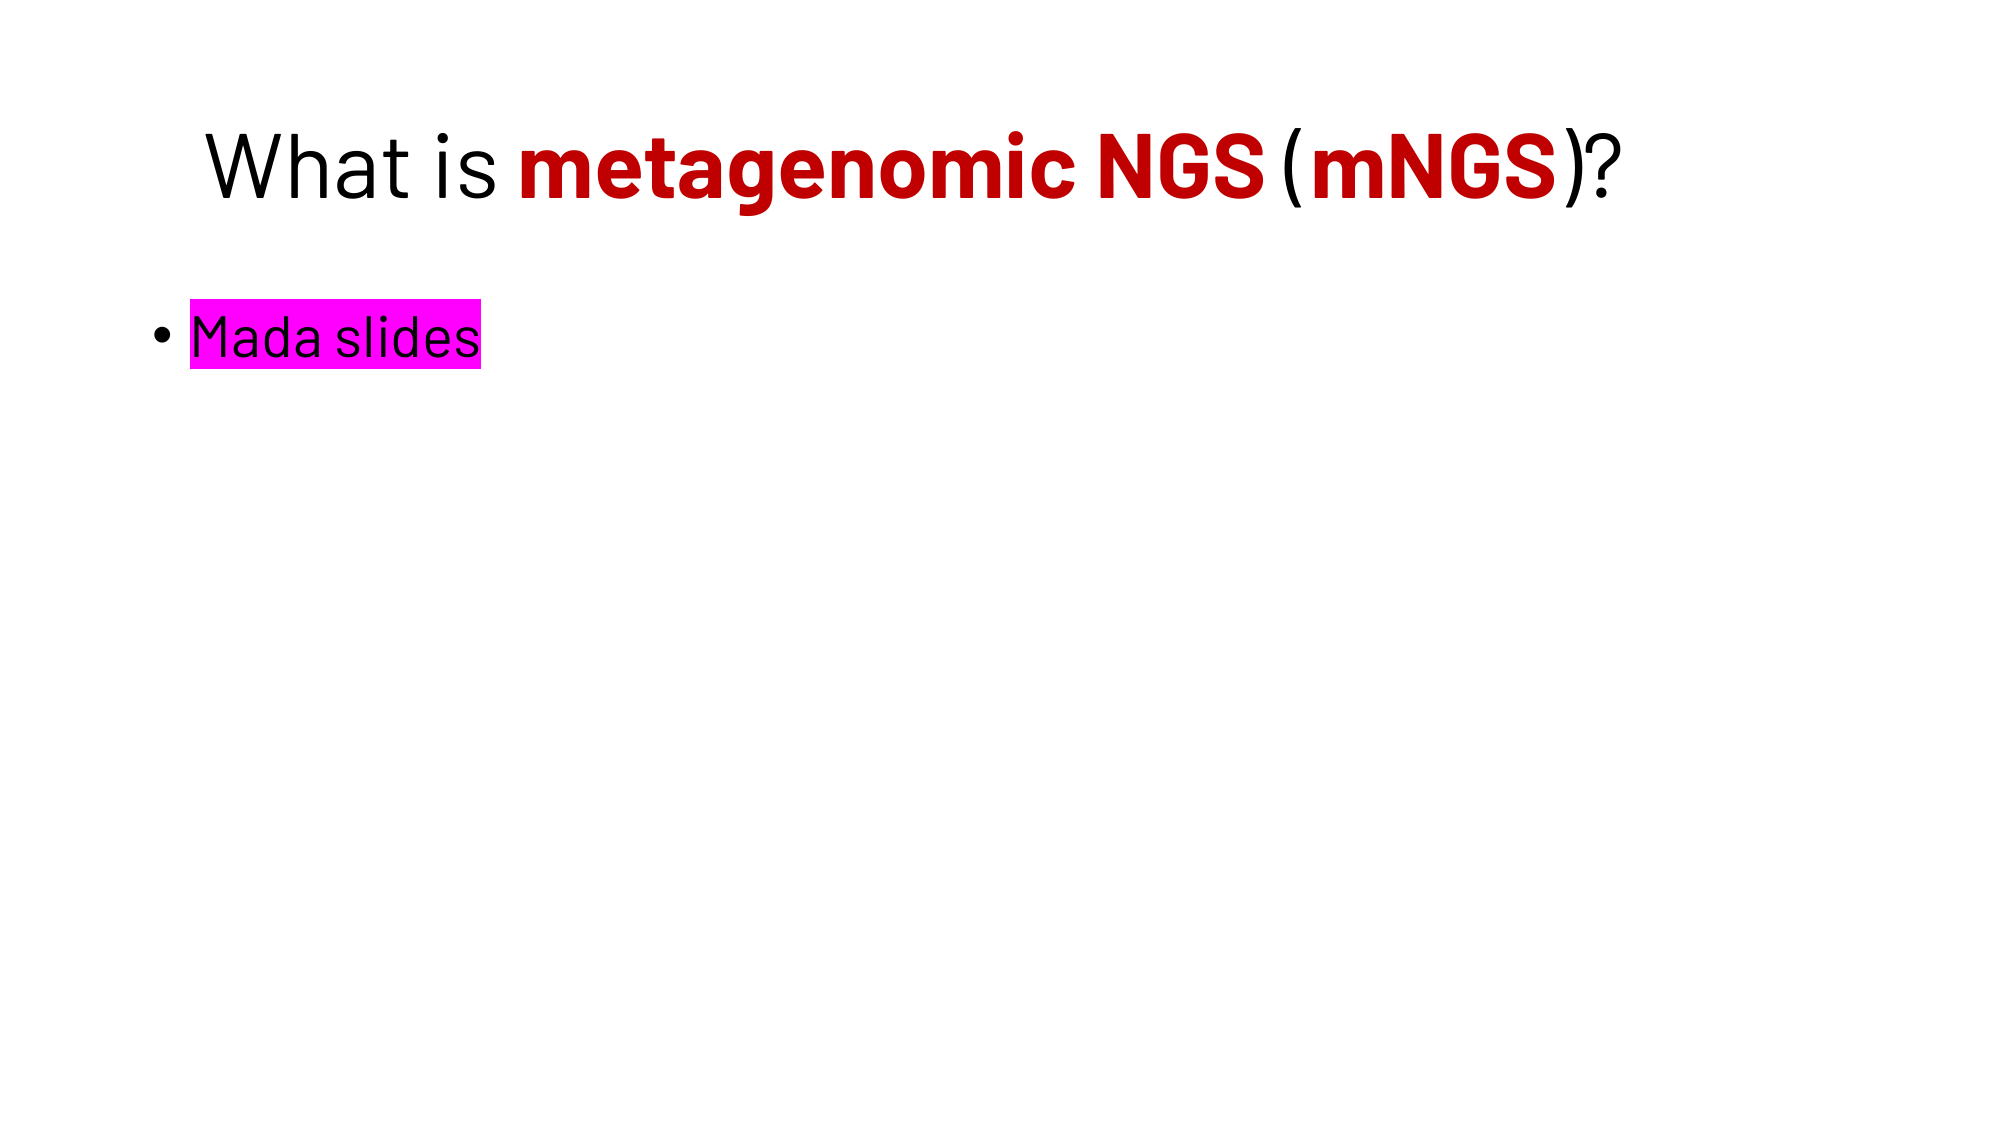

# What is metagenomic NGS (mNGS)?
Mada slides